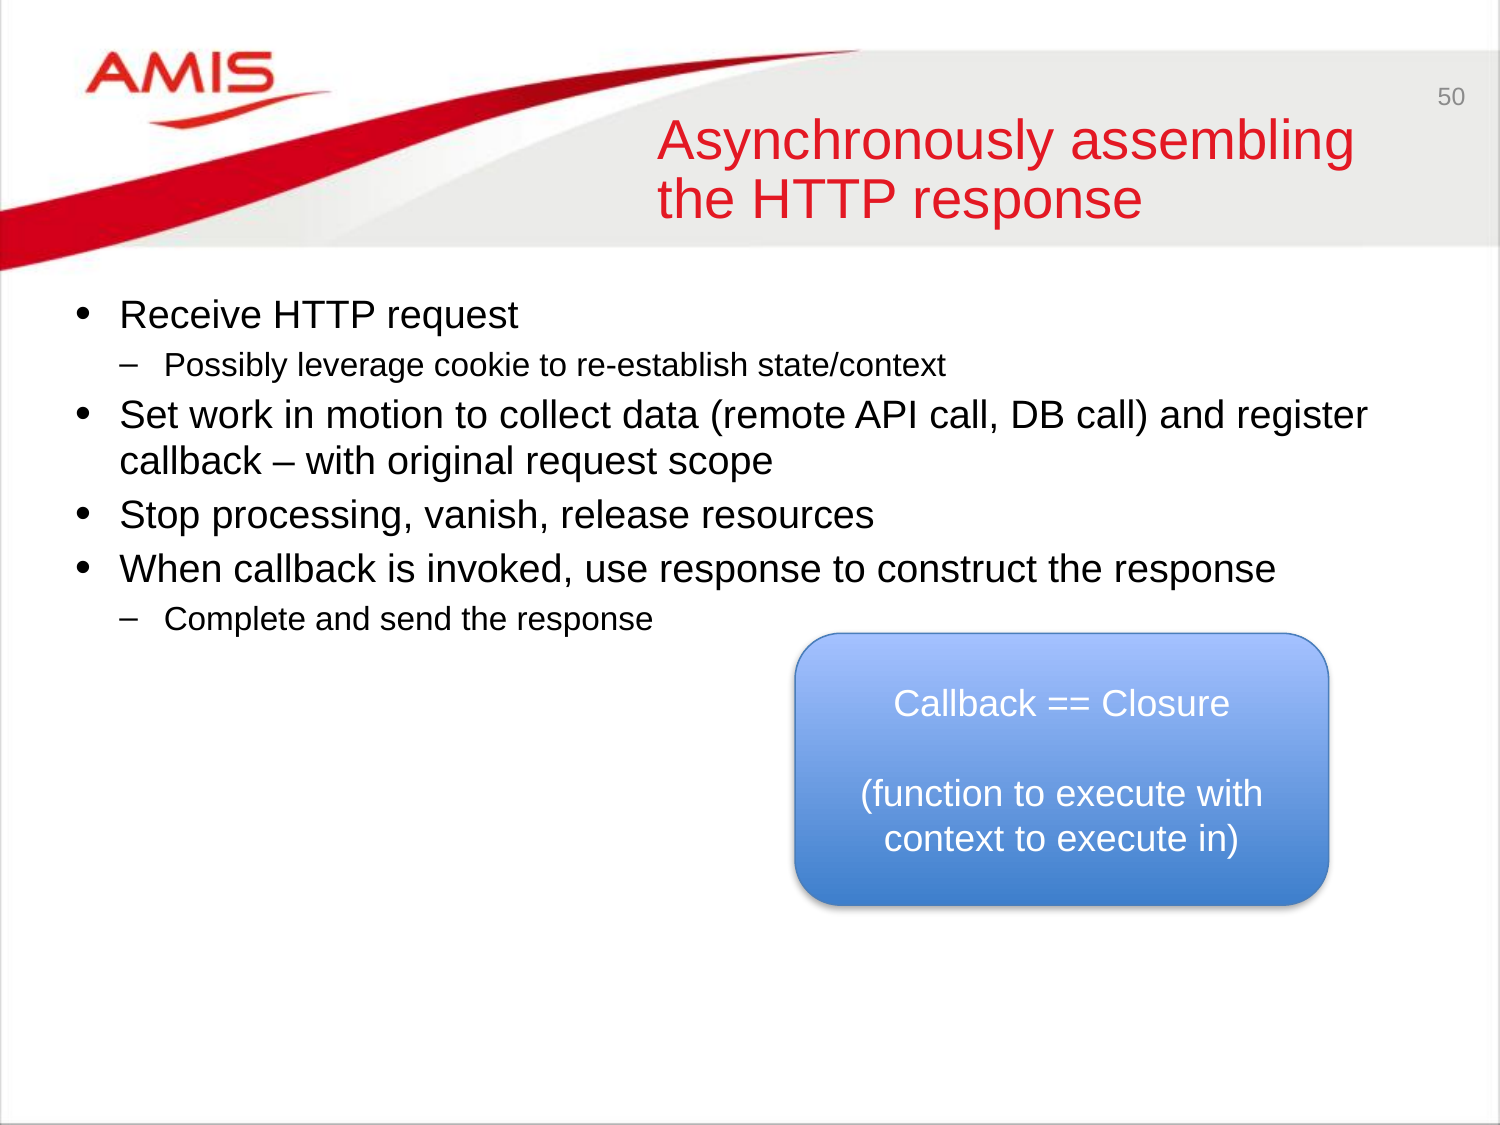

50
# Asynchronously assembling the HTTP response
Receive HTTP request
Possibly leverage cookie to re-establish state/context
Set work in motion to collect data (remote API call, DB call) and register callback – with original request scope
Stop processing, vanish, release resources
When callback is invoked, use response to construct the response
Complete and send the response
Callback == Closure
(function to execute with context to execute in)